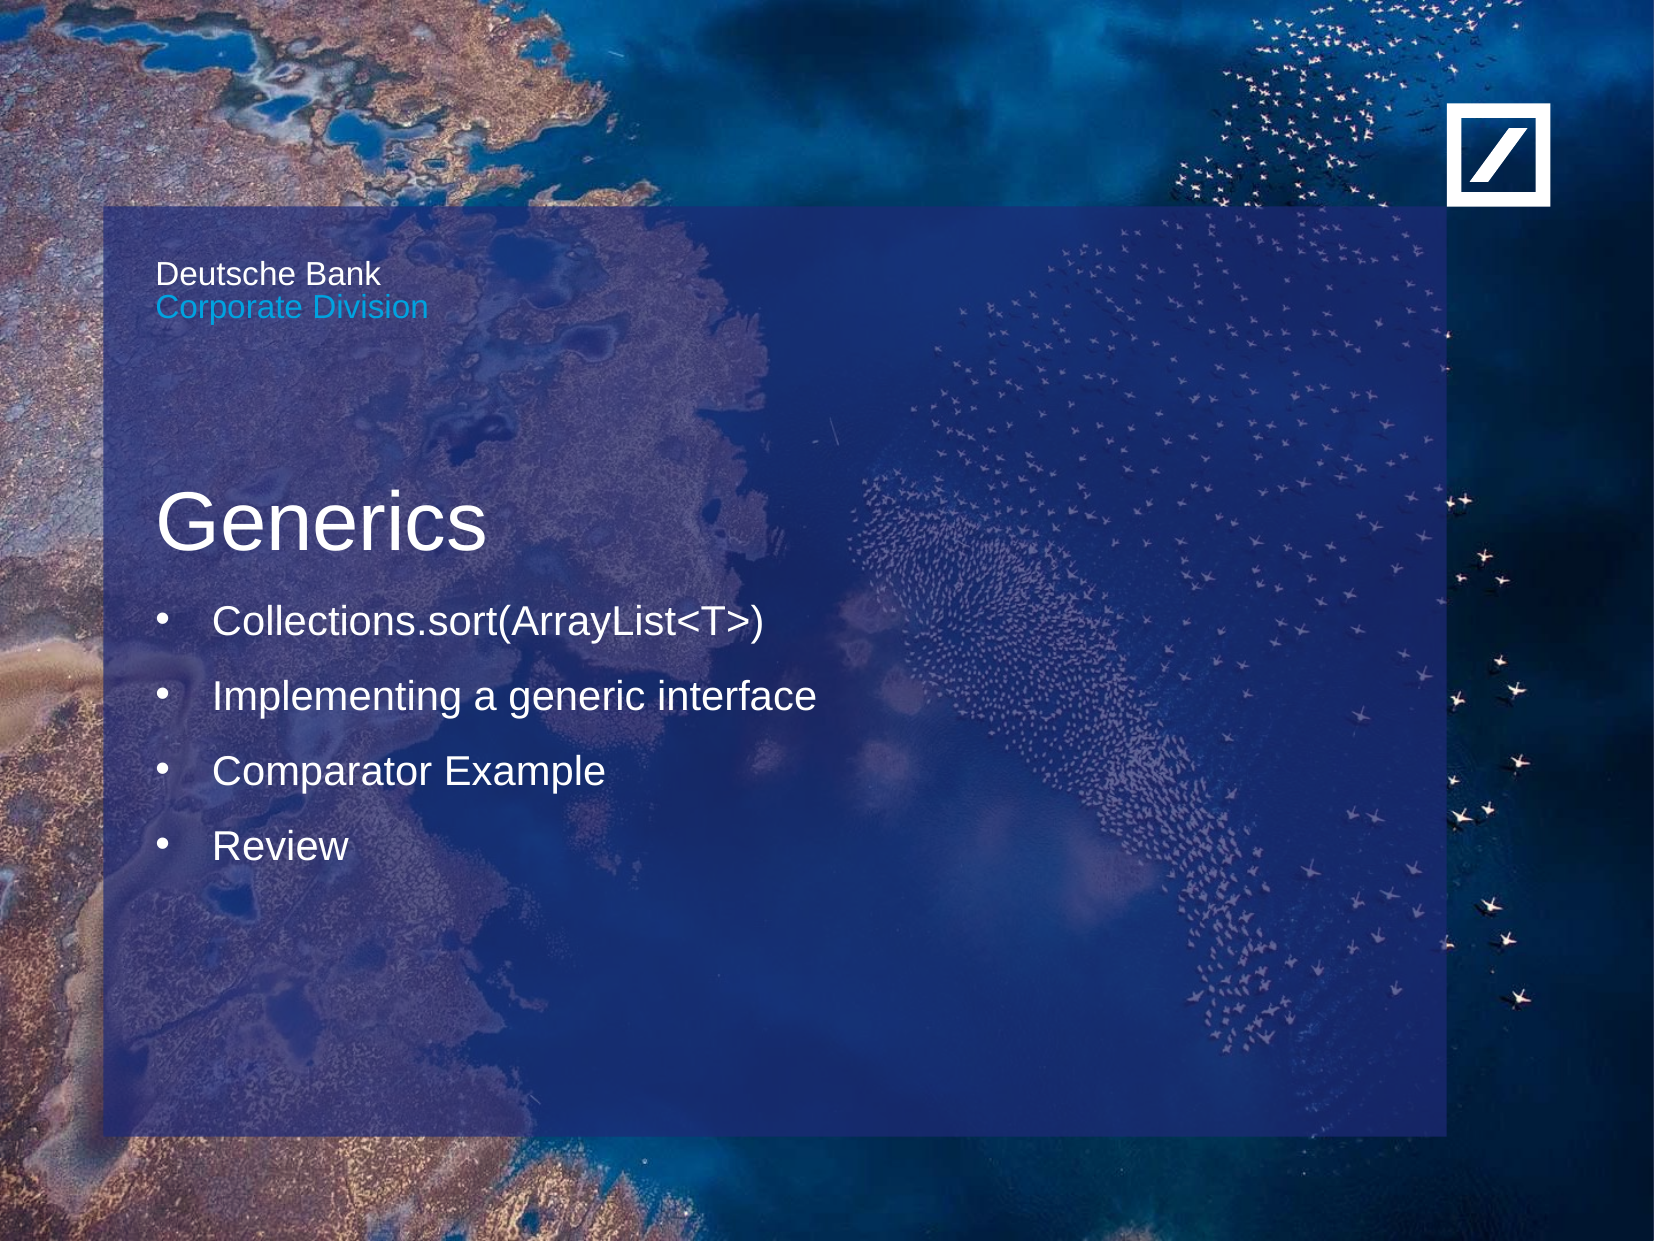

Generics
Collections.sort(ArrayList<T>)
Implementing a generic interface
Comparator Example
Review